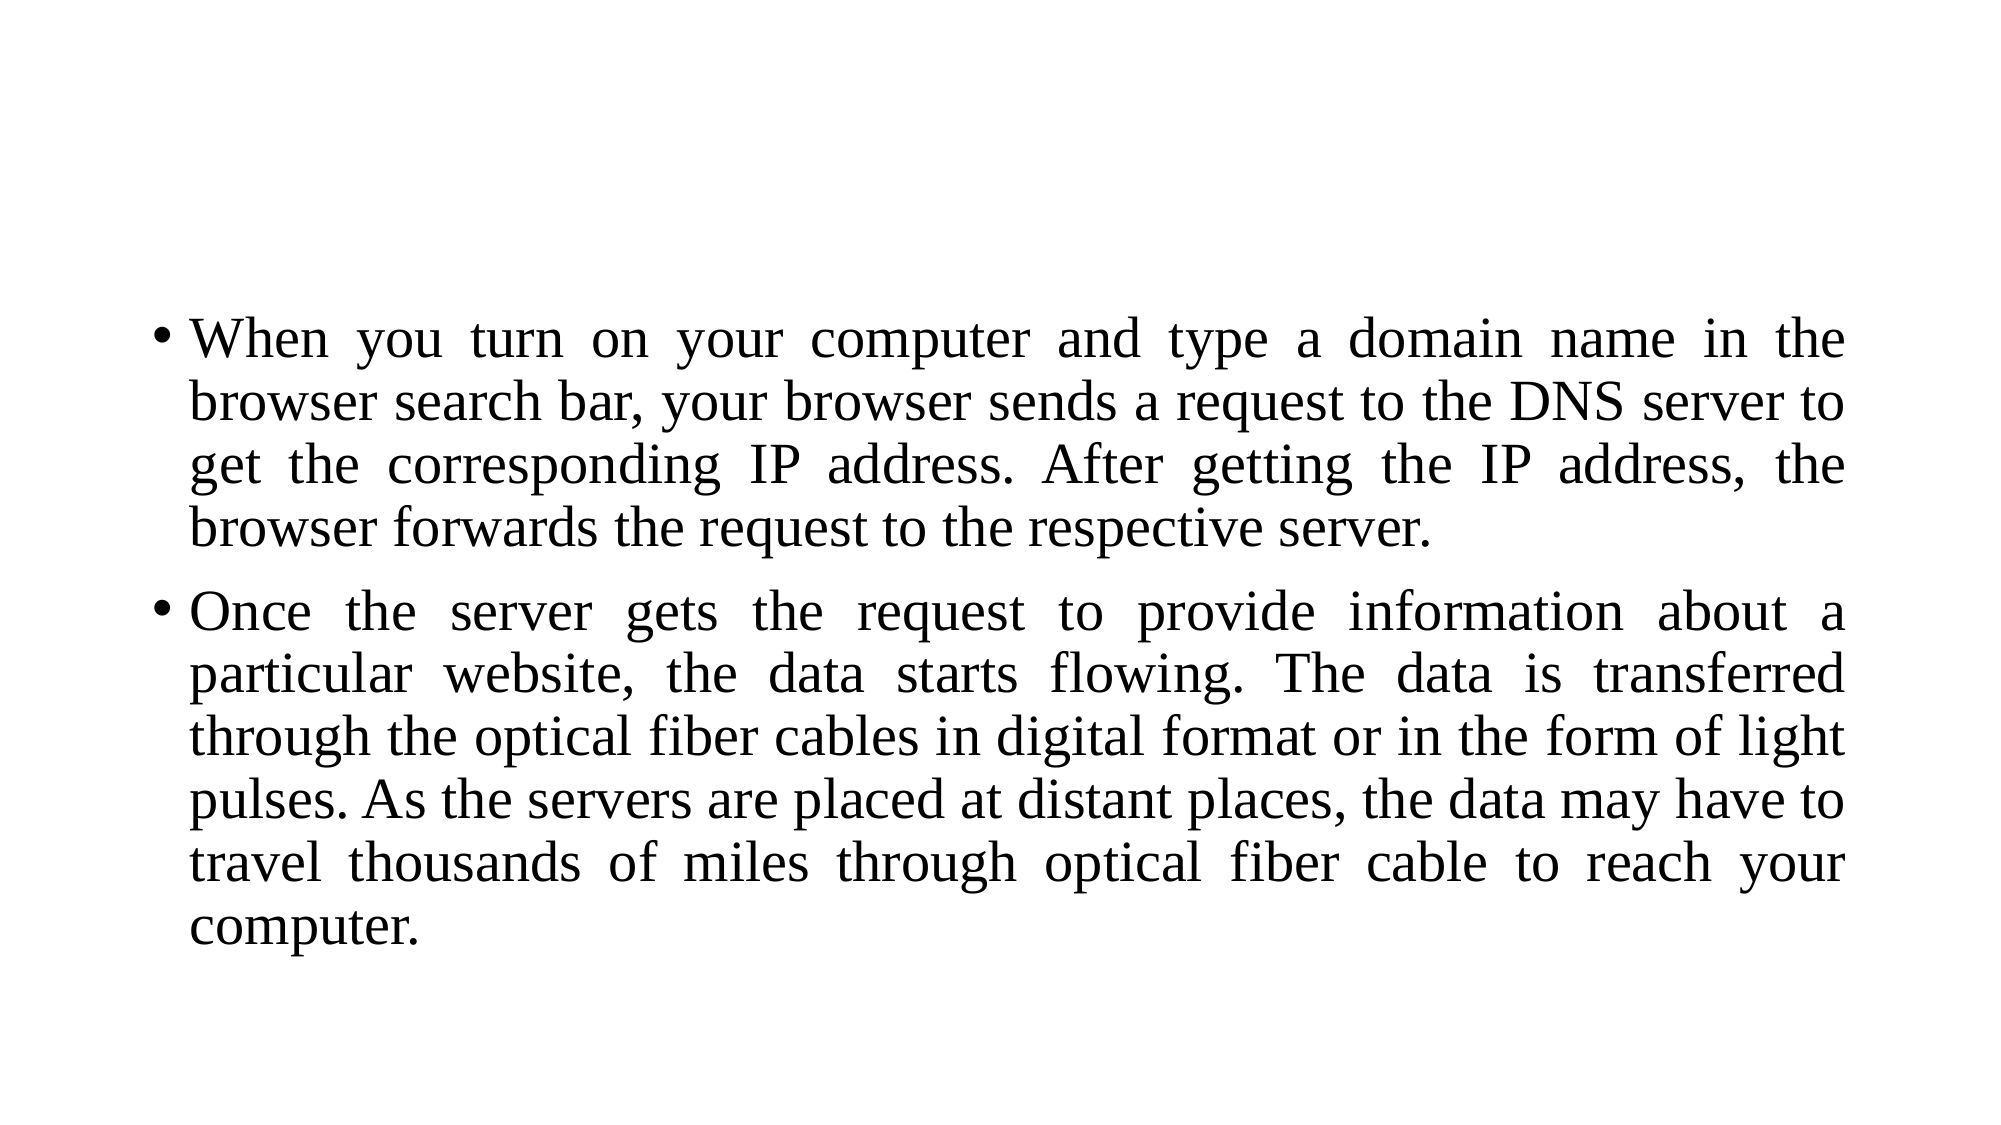

#
When you turn on your computer and type a domain name in the browser search bar, your browser sends a request to the DNS server to get the corresponding IP address. After getting the IP address, the browser forwards the request to the respective server.
Once the server gets the request to provide information about a particular website, the data starts flowing. The data is transferred through the optical fiber cables in digital format or in the form of light pulses. As the servers are placed at distant places, the data may have to travel thousands of miles through optical fiber cable to reach your computer.